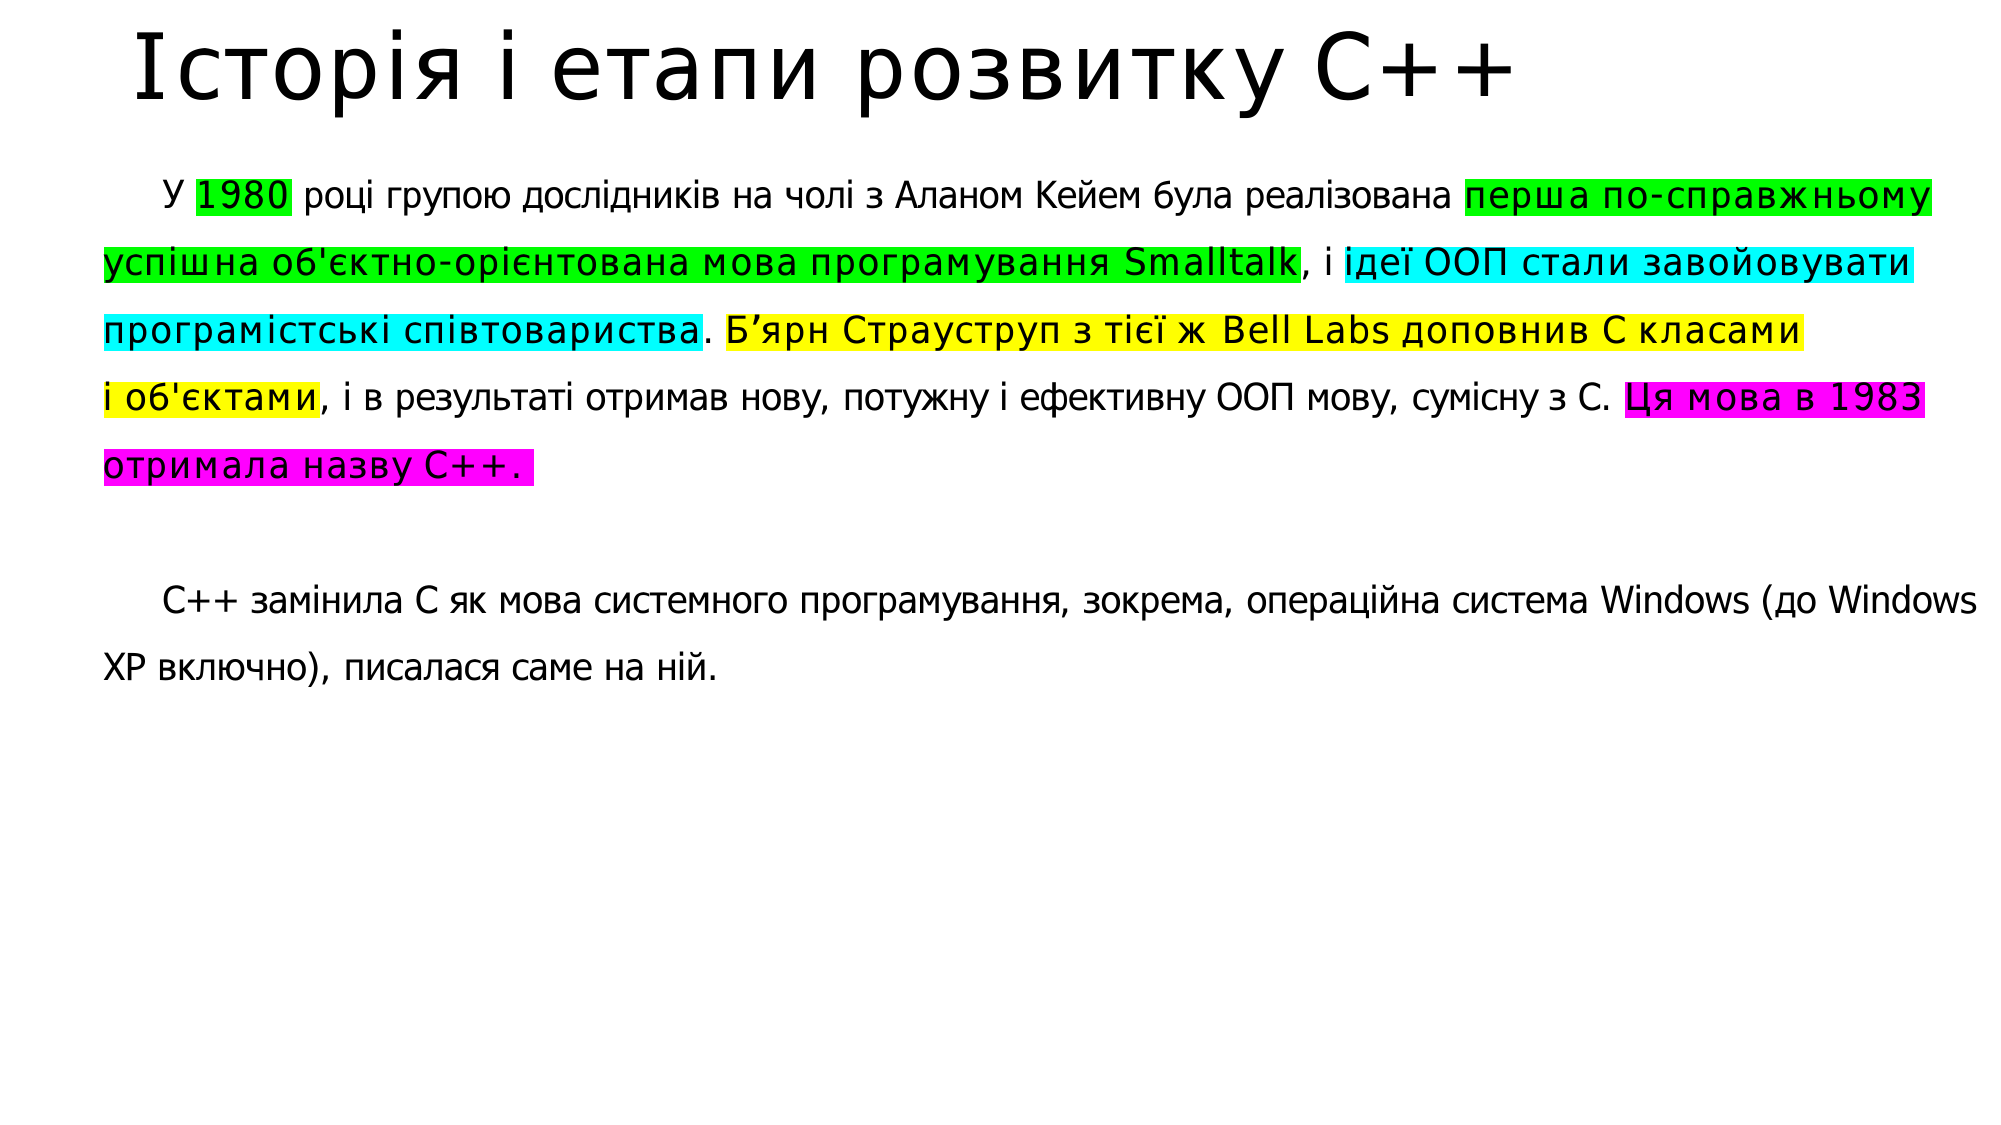

# Історія і етапи розвитку С++
У 1980 році групою дослідників на чолі з Аланом Кейем була реалізована перша по-справжньому успішна об'єктно-орієнтована мова програмування Smalltalk, і ідеї ООП стали завойовувати програмістські співтовариства. Б’ярн Страуструп з тієї ж Bell Labs доповнив С класами і об'єктами, і в результаті отримав нову, потужну і ефективну ООП мову, сумісну з С. Ця мова в 1983 отримала назву С++.

С++ замінила С як мова системного програмування, зокрема, операційна система Windows (до Windows XP включно), писалася саме на ній.